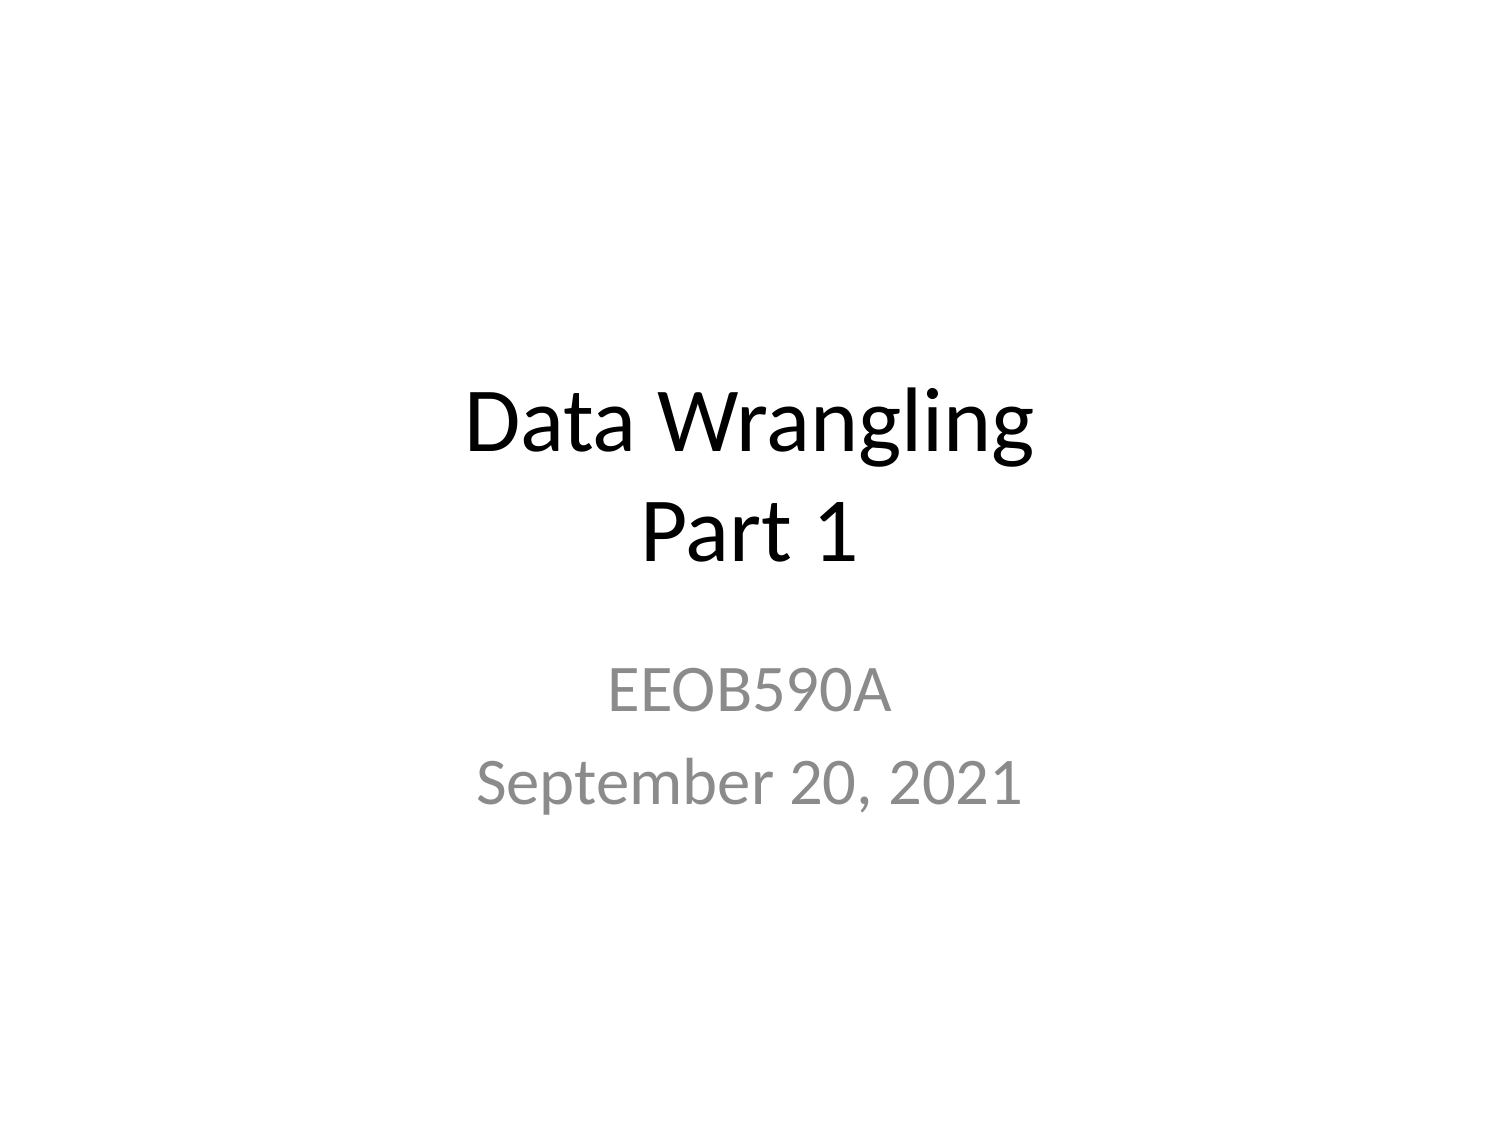

# Data Wrangling Part 1
EEOB590A
September 20, 2021